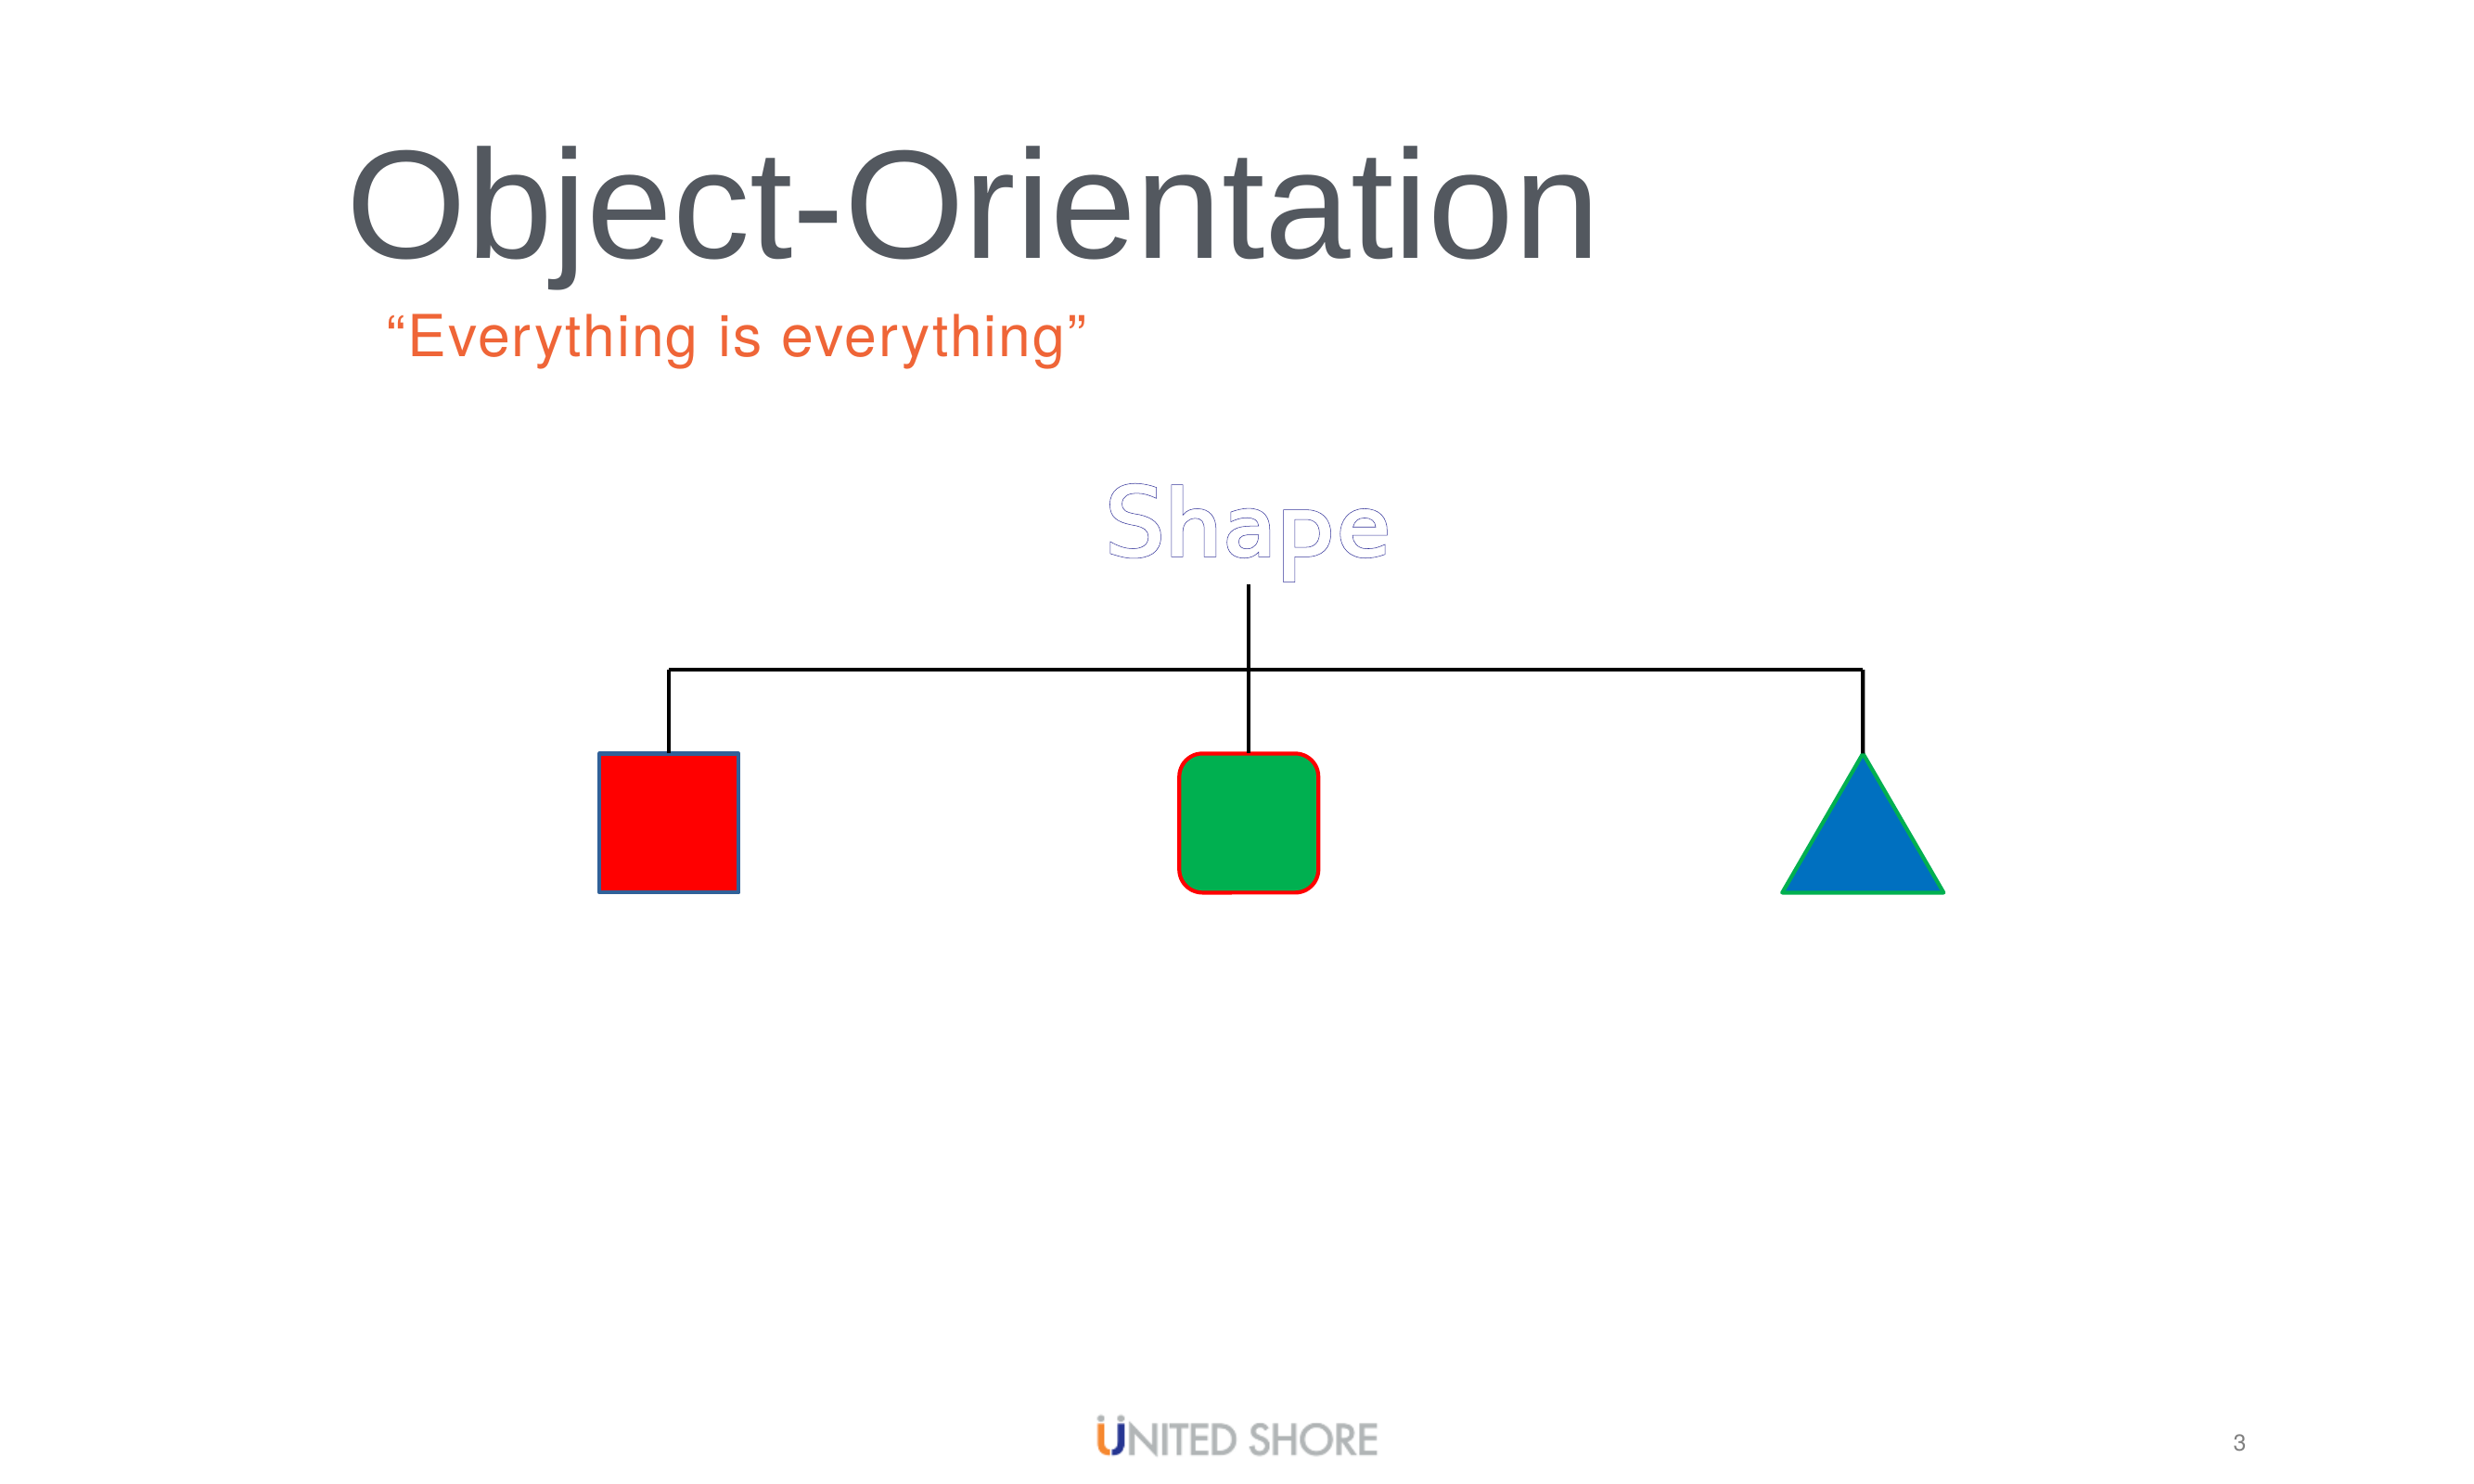

Object-Orientation
# “Everything is everything”
Shape

3